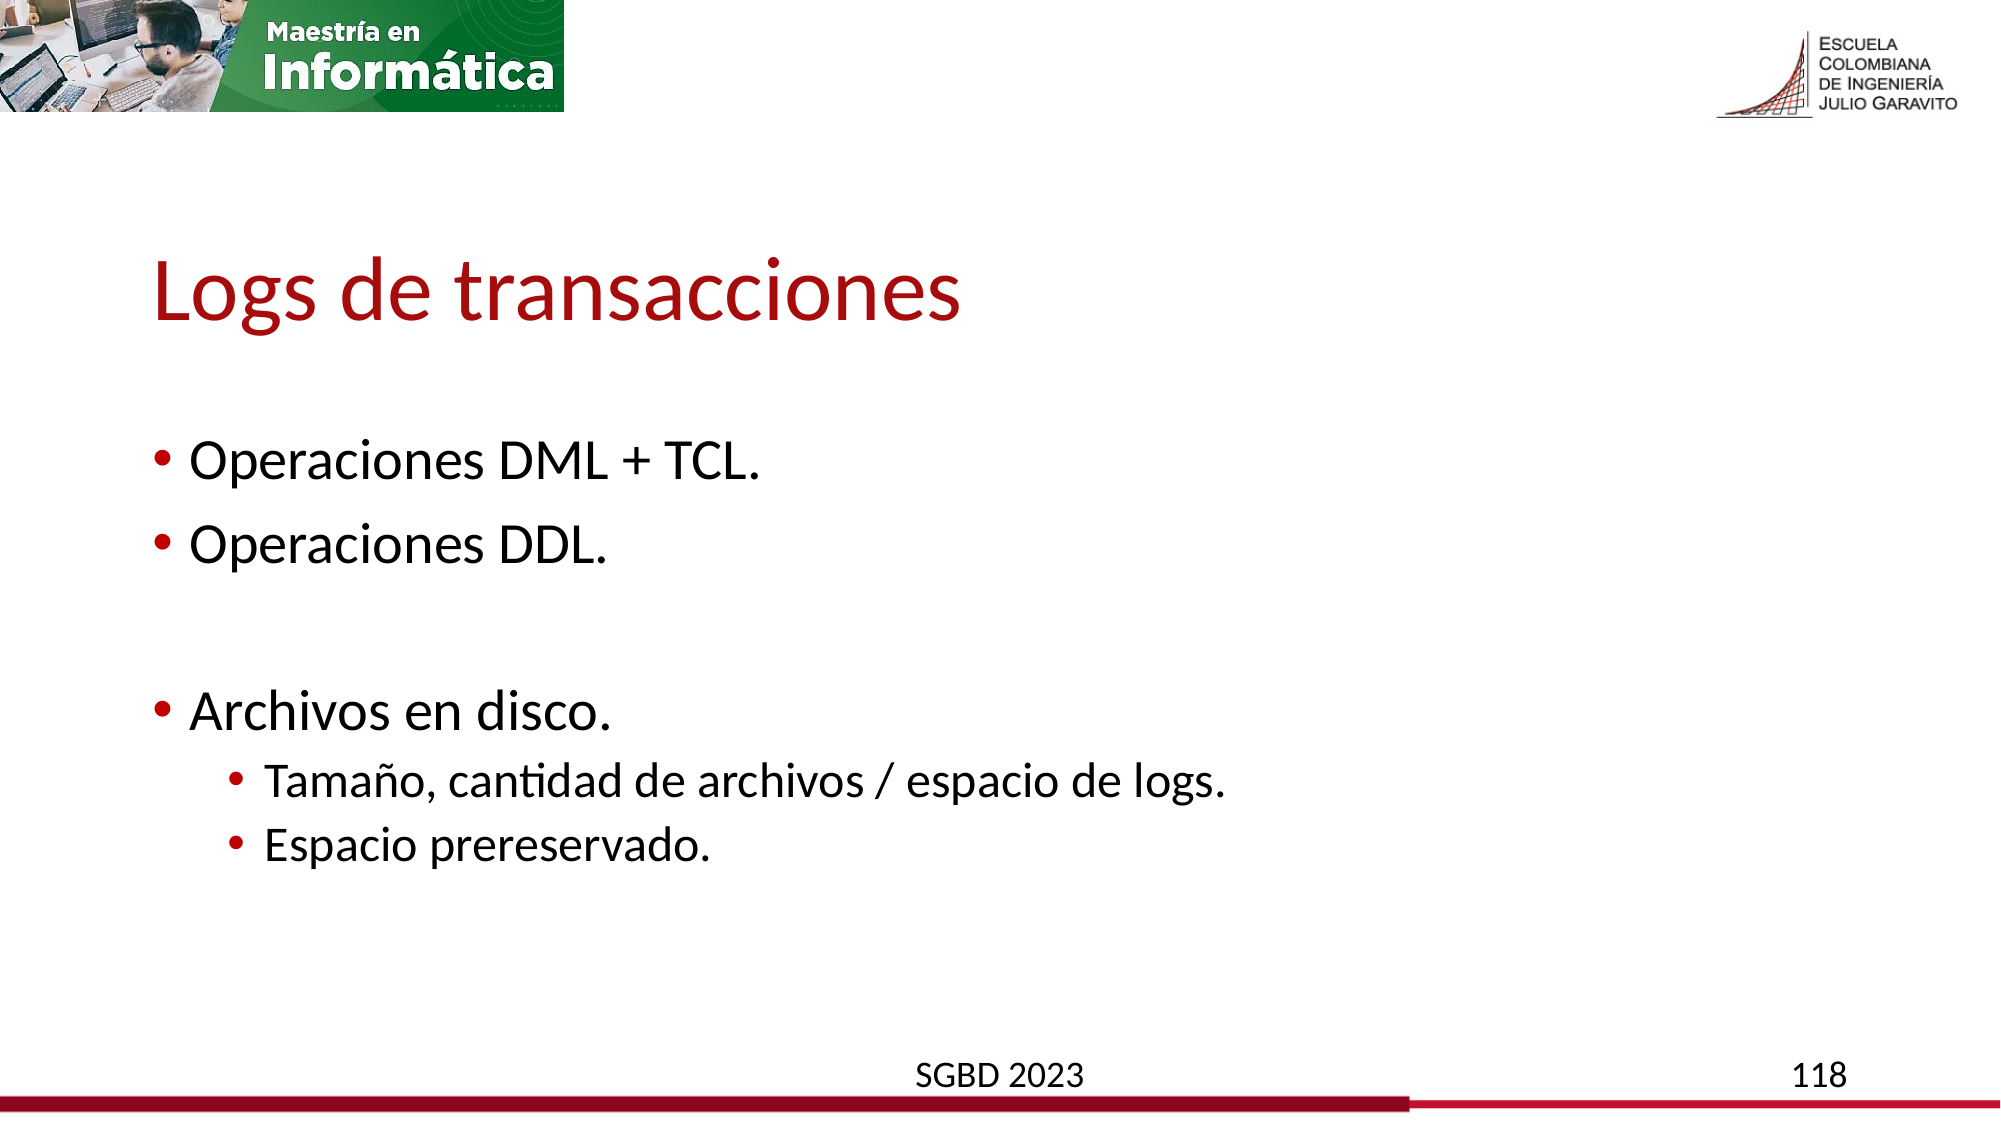

# Logs de transacciones
Operaciones DML + TCL.
Operaciones DDL.

Archivos en disco.
Tamaño, cantidad de archivos / espacio de logs.
Espacio prereservado.
SGBD 2023
118